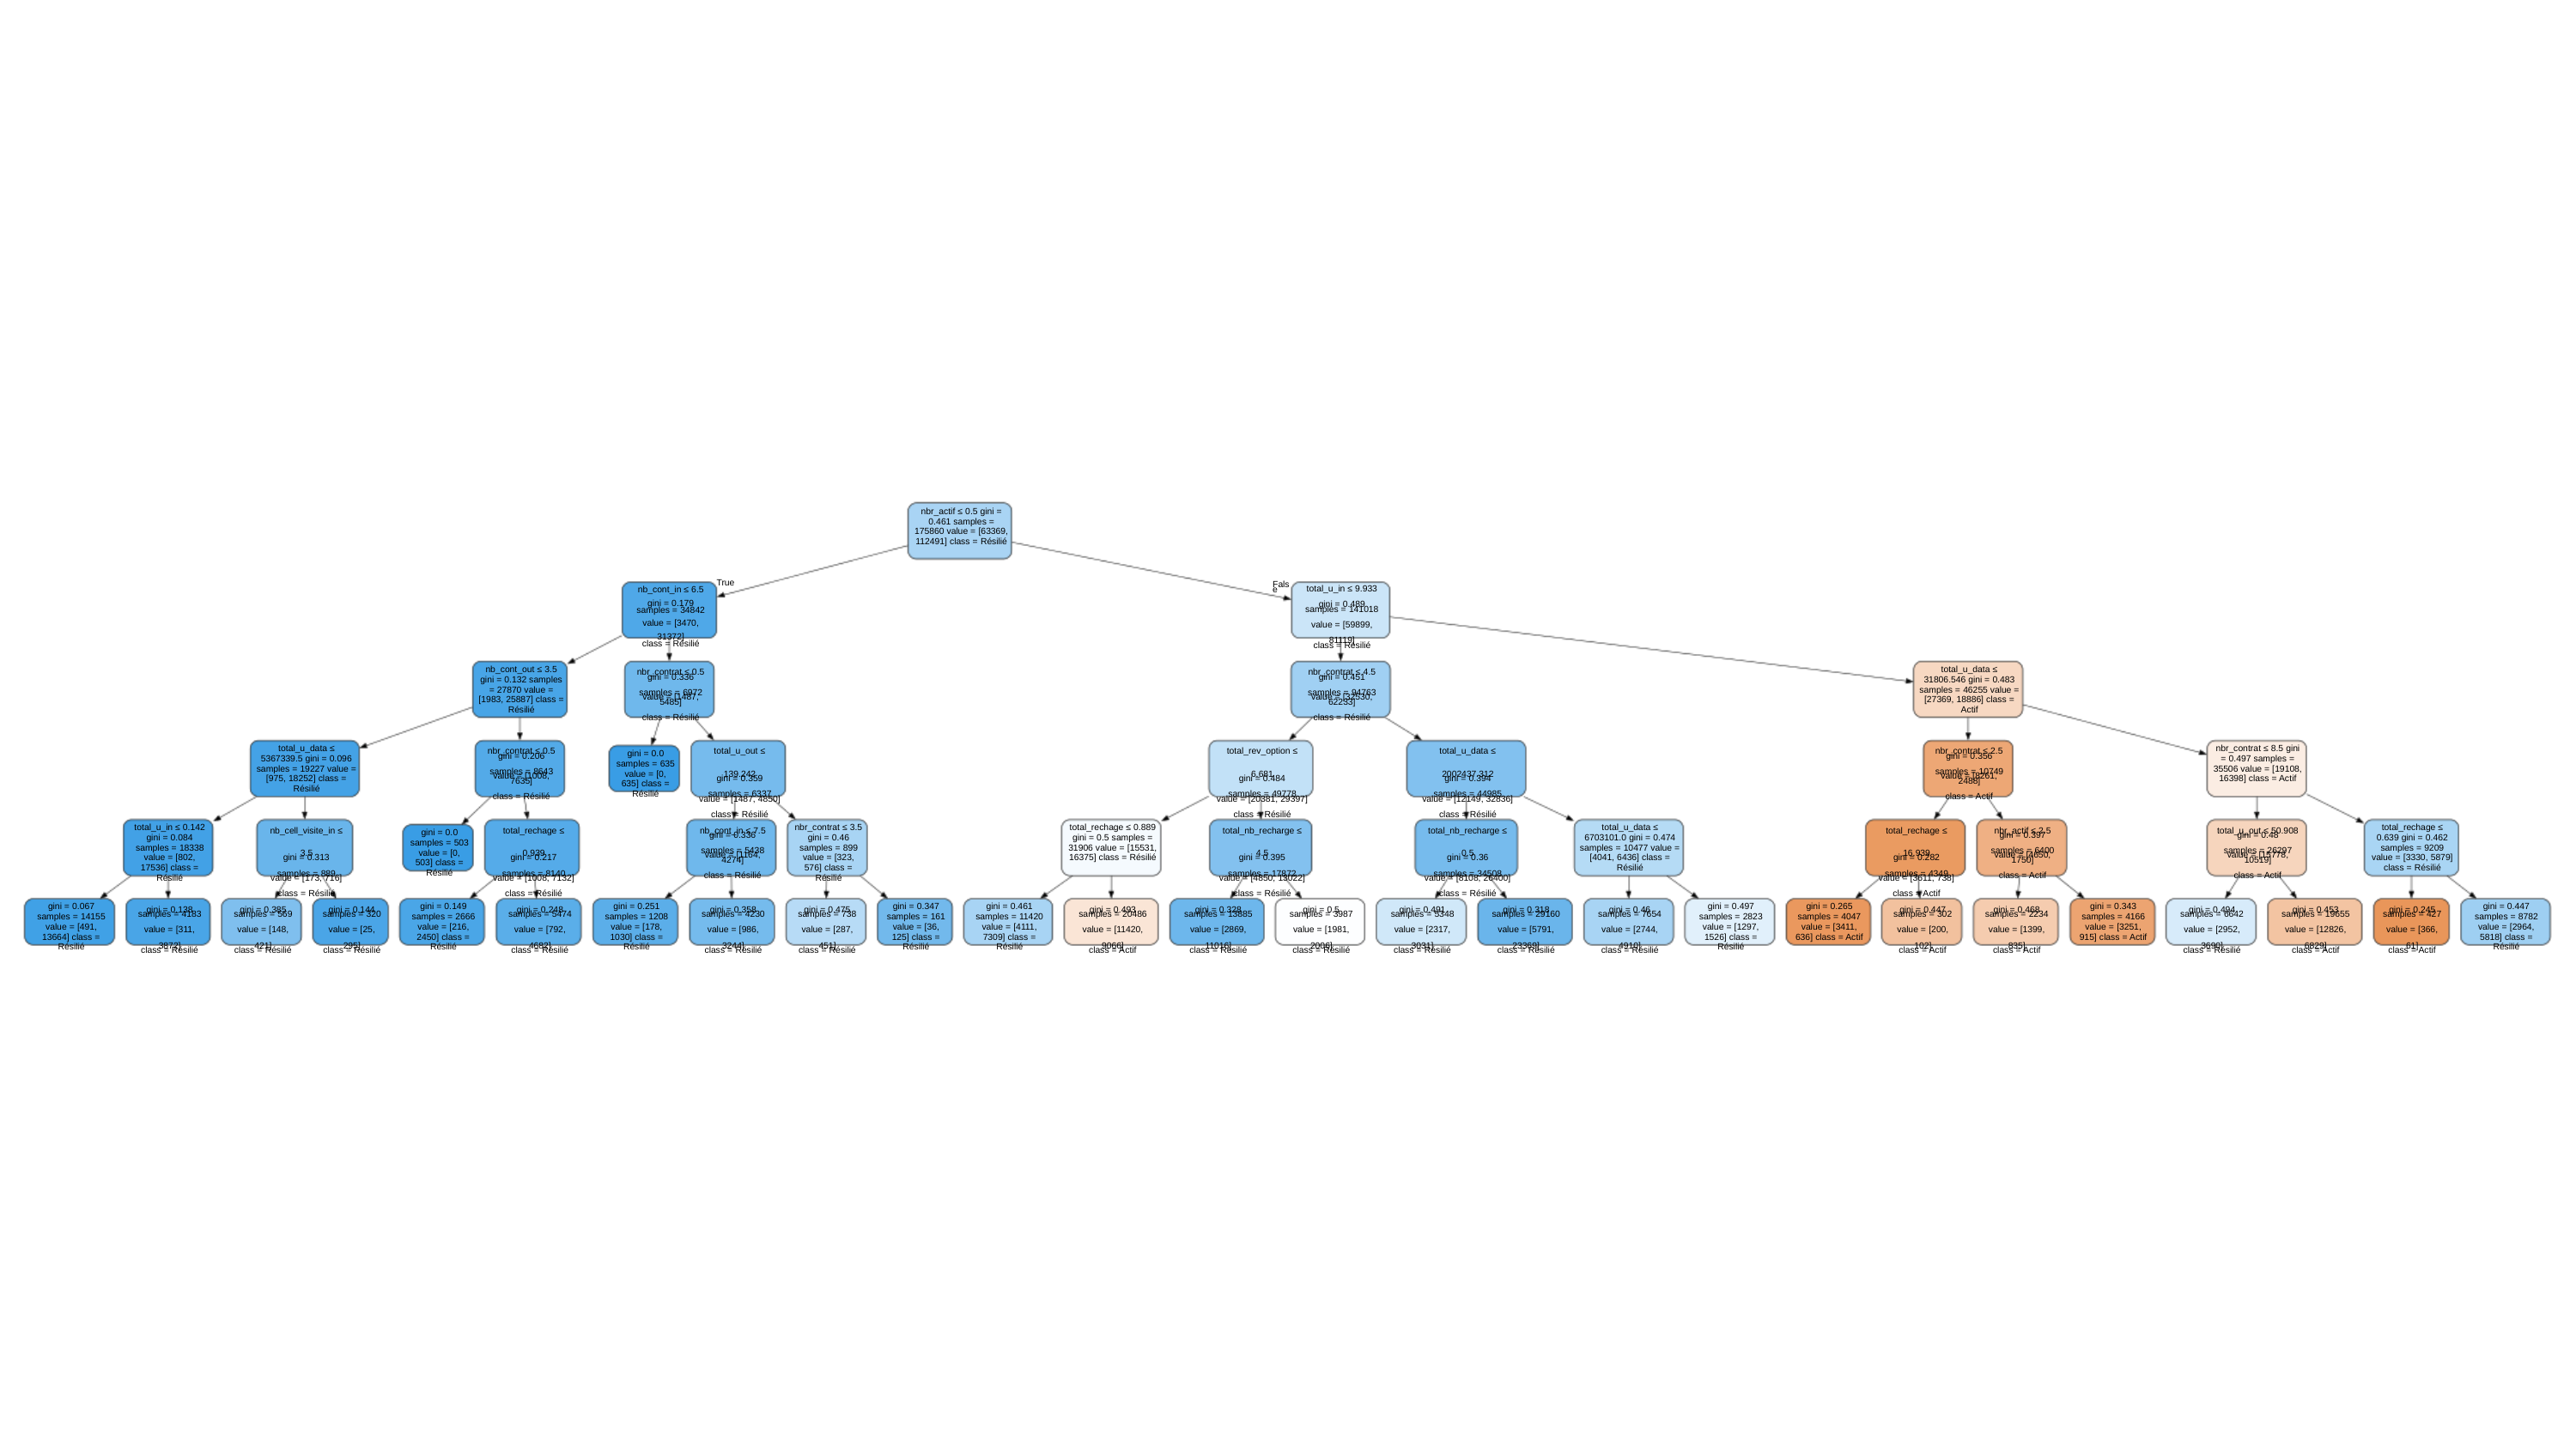

nbr_actif ≤ 0.5 gini = 0.461 samples = 175860 value = [63369, 112491] class = Résilié
True
False
nb_cont_in ≤ 6.5
gini = 0.179
samples = 34842
value = [3470, 31372]
class = Résilié
total_u_in ≤ 9.933
gini = 0.489
samples = 141018
value = [59899, 81119]
class = Résilié
nbr_contrat ≤ 0.5
gini = 0.336
samples = 6972
value = [1487, 5485]
class = Résilié
nbr_contrat ≤ 4.5
gini = 0.451
samples = 94763
value = [32530, 62233]
class = Résilié
nb_cont_out ≤ 3.5 gini = 0.132 samples = 27870 value = [1983, 25887] class = Résilié
total_u_data ≤ 31806.546 gini = 0.483 samples = 46255 value = [27369, 18886] class = Actif
nbr_contrat ≤ 0.5
gini = 0.206
samples = 8643
value = [1008, 7635]
class = Résilié
total_u_out ≤ 139.242
gini = 0.359
samples = 6337
value = [1487, 4850]
class = Résilié
total_rev_option ≤ 6.681
gini = 0.484
samples = 49778
value = [20381, 29397]
class = Résilié
total_u_data ≤ 2002437.312
gini = 0.394
samples = 44985
value = [12149, 32836]
class = Résilié
nbr_contrat ≤ 2.5
gini = 0.356
samples = 10749
value = [8261, 2488]
class = Actif
total_u_data ≤ 5367339.5 gini = 0.096 samples = 19227 value = [975, 18252] class = Résilié
nbr_contrat ≤ 8.5 gini = 0.497 samples = 35506 value = [19108, 16398] class = Actif
gini = 0.0 samples = 635 value = [0, 635] class = Résilié
nb_cell_visite_in ≤ 3.5
gini = 0.313
samples = 889
value = [173, 716]
class = Résilié
total_rechage ≤ 0.939
gini = 0.217
samples = 8140
value = [1008, 7132]
class = Résilié
nb_cont_in ≤ 7.5
gini = 0.336
samples = 5438
value = [1164, 4274]
class = Résilié
total_nb_recharge ≤ 4.5
gini = 0.395
samples = 17872
value = [4850, 13022]
class = Résilié
total_nb_recharge ≤ 0.5
gini = 0.36
samples = 34508
value = [8108, 26400]
class = Résilié
total_rechage ≤ 16.939
gini = 0.282
samples = 4349
value = [3611, 738]
class = Actif
nbr_actif ≤ 2.5
gini = 0.397
samples = 6400
value = [4650, 1750]
class = Actif
total_u_out ≤ 50.908
gini = 0.48
samples = 26297
value = [15778, 10519]
class = Actif
total_u_in ≤ 0.142 gini = 0.084 samples = 18338 value = [802, 17536] class = Résilié
nbr_contrat ≤ 3.5 gini = 0.46 samples = 899 value = [323, 576] class = Résilié
total_rechage ≤ 0.889 gini = 0.5 samples = 31906 value = [15531, 16375] class = Résilié
total_u_data ≤ 6703101.0 gini = 0.474 samples = 10477 value = [4041, 6436] class = Résilié
total_rechage ≤ 0.639 gini = 0.462 samples = 9209 value = [3330, 5879] class = Résilié
gini = 0.0 samples = 503 value = [0, 503] class = Résilié
gini = 0.138
samples = 4183
value = [311, 3872]
class = Résilié
gini = 0.385
samples = 569
value = [148, 421]
class = Résilié
gini = 0.144
samples = 320
value = [25, 295]
class = Résilié
gini = 0.248
samples = 5474
value = [792, 4682]
class = Résilié
gini = 0.358
samples = 4230
value = [986, 3244]
class = Résilié
gini = 0.475
samples = 738
value = [287, 451]
class = Résilié
gini = 0.493
samples = 20486
value = [11420, 9066]
class = Actif
gini = 0.328
samples = 13885
value = [2869, 11016]
class = Résilié
gini = 0.5
samples = 3987
value = [1981, 2006]
class = Résilié
gini = 0.491
samples = 5348
value = [2317, 3031]
class = Résilié
gini = 0.318
samples = 29160
value = [5791, 23369]
class = Résilié
gini = 0.46
samples = 7654
value = [2744, 4910]
class = Résilié
gini = 0.447
samples = 302
value = [200, 102]
class = Actif
gini = 0.468
samples = 2234
value = [1399, 835]
class = Actif
gini = 0.494
samples = 6642
value = [2952, 3690]
class = Résilié
gini = 0.453
samples = 19655
value = [12826, 6829]
class = Actif
gini = 0.245
samples = 427
value = [366, 61]
class = Actif
gini = 0.067 samples = 14155 value = [491, 13664] class = Résilié
gini = 0.149 samples = 2666 value = [216, 2450] class = Résilié
gini = 0.251 samples = 1208 value = [178, 1030] class = Résilié
gini = 0.347 samples = 161 value = [36, 125] class = Résilié
gini = 0.461 samples = 11420 value = [4111, 7309] class = Résilié
gini = 0.497 samples = 2823 value = [1297, 1526] class = Résilié
gini = 0.265 samples = 4047 value = [3411, 636] class = Actif
gini = 0.343 samples = 4166 value = [3251, 915] class = Actif
gini = 0.447 samples = 8782 value = [2964, 5818] class = Résilié